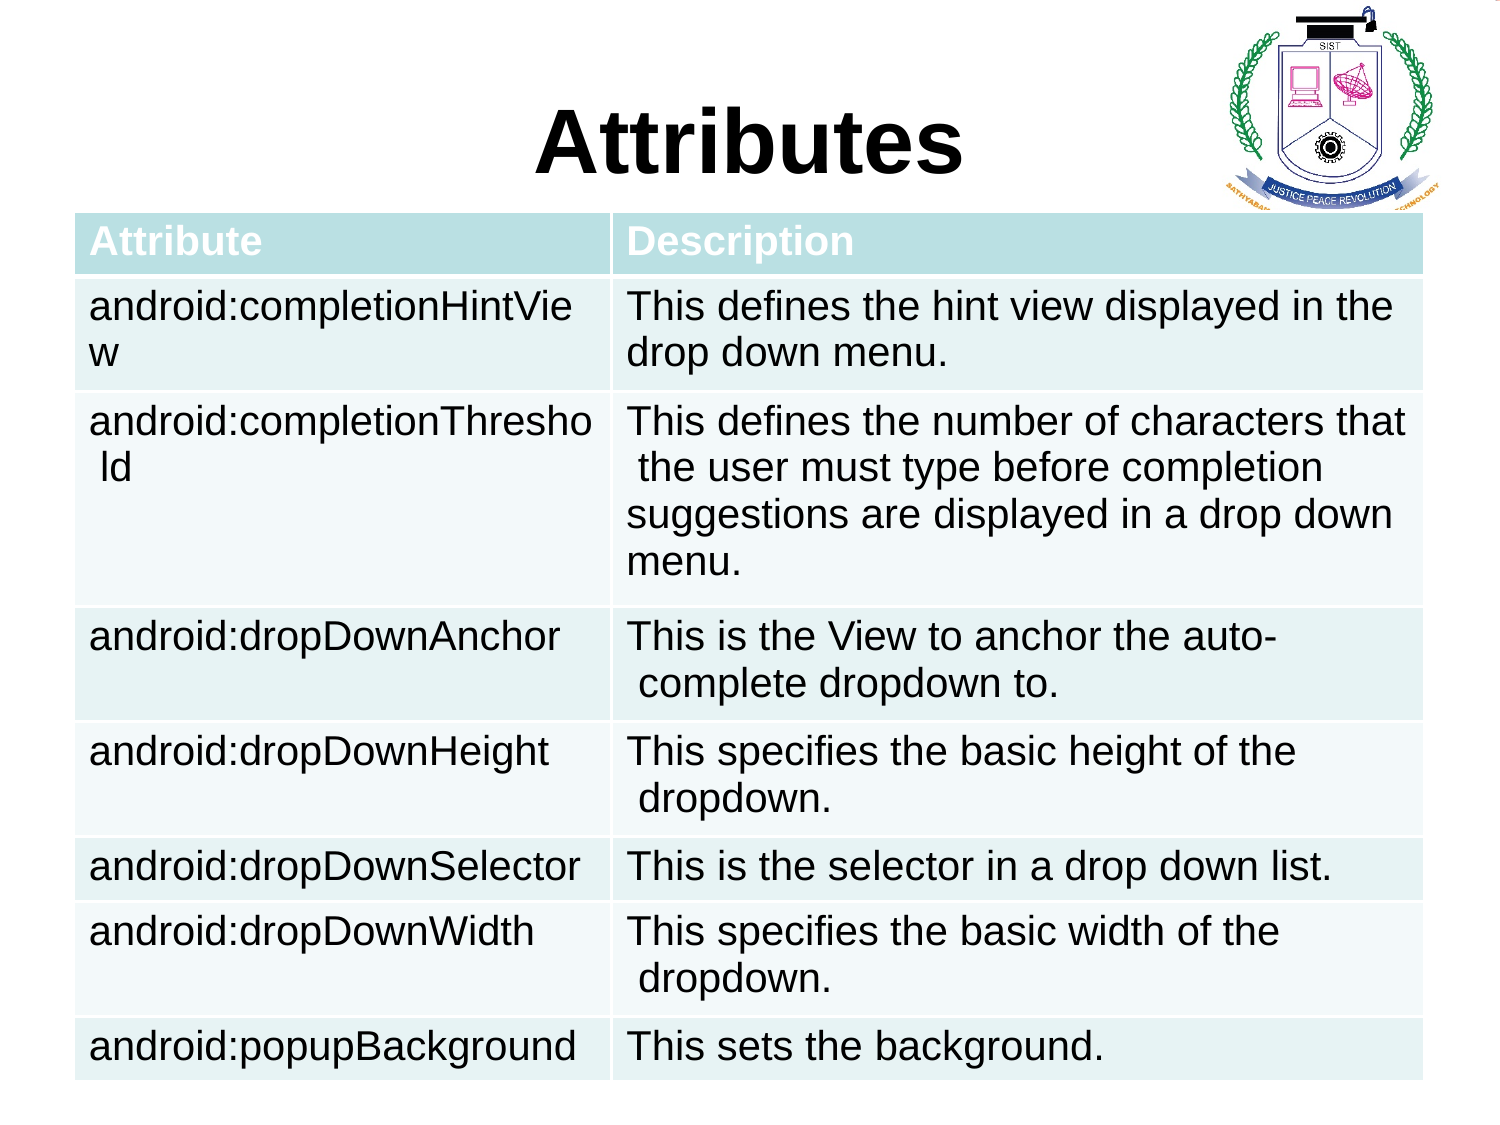

# Attributes
| Attribute | Description |
| --- | --- |
| android:completionHintVie w | This defines the hint view displayed in the drop down menu. |
| android:completionThresho ld | This defines the number of characters that the user must type before completion suggestions are displayed in a drop down menu. |
| android:dropDownAnchor | This is the View to anchor the auto- complete dropdown to. |
| android:dropDownHeight | This specifies the basic height of the dropdown. |
| android:dropDownSelector | This is the selector in a drop down list. |
| android:dropDownWidth | This specifies the basic width of the dropdown. |
| android:popupBackground | This sets the background. |
149